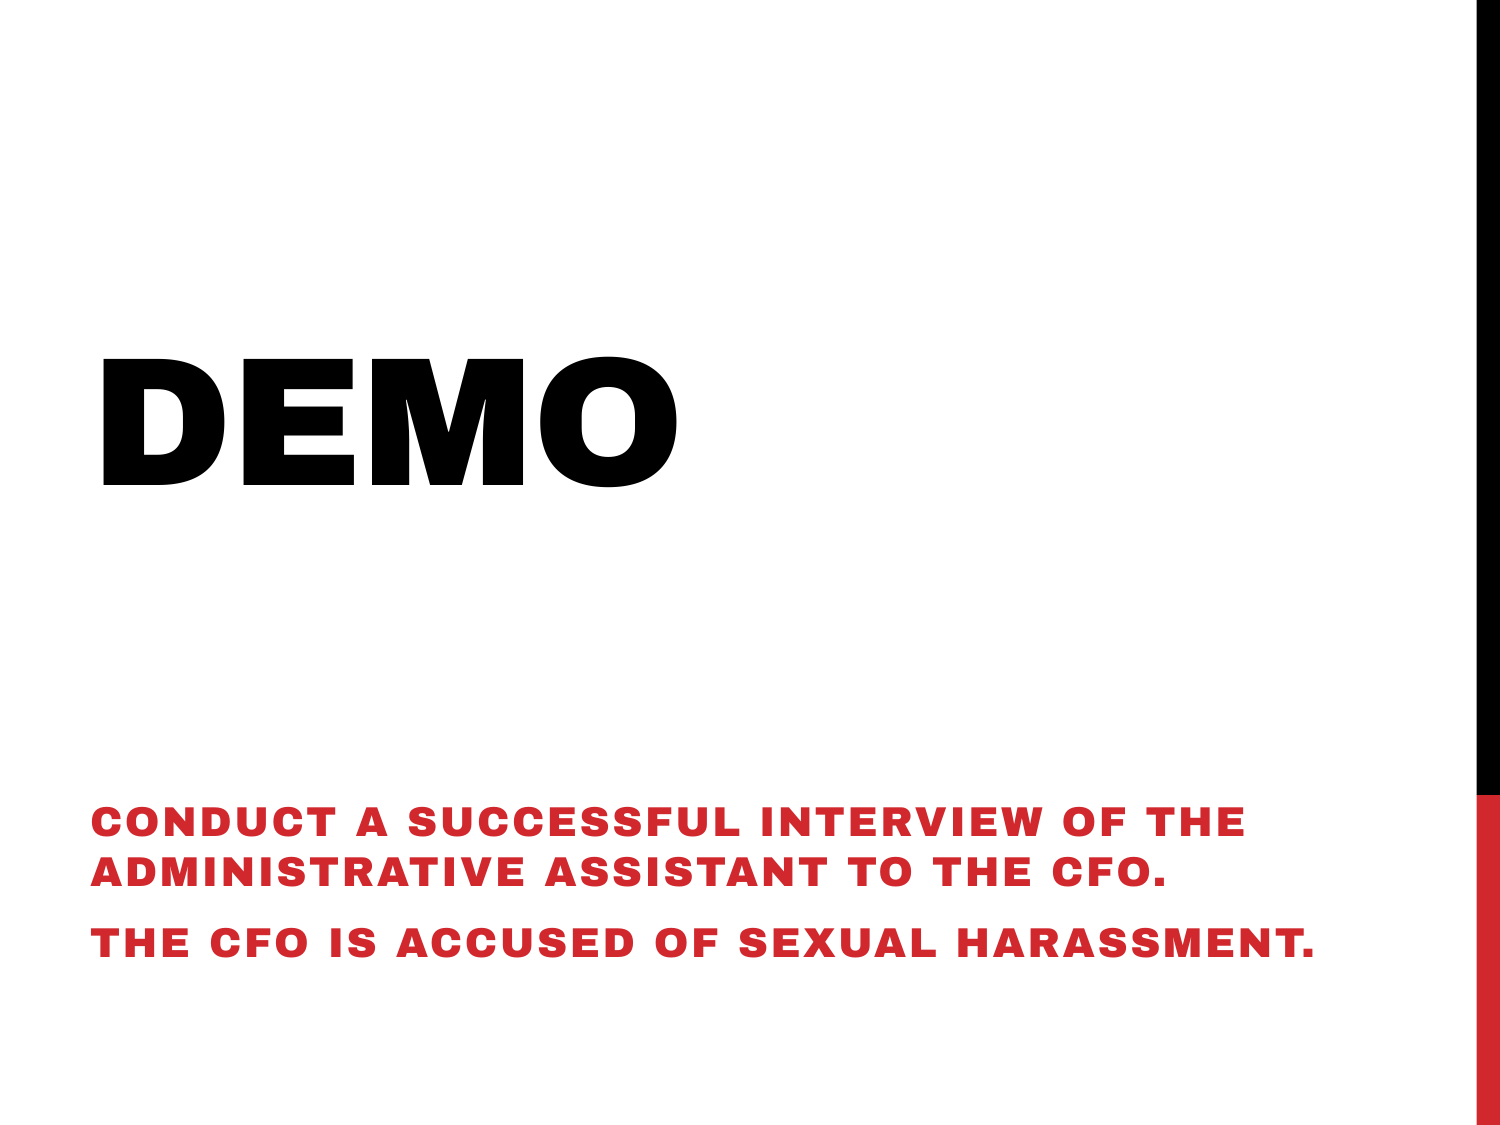

# demo
Conduct a successful Interview of the administrative assistant to the Cfo.
The CFO is accused of sexual harassment.